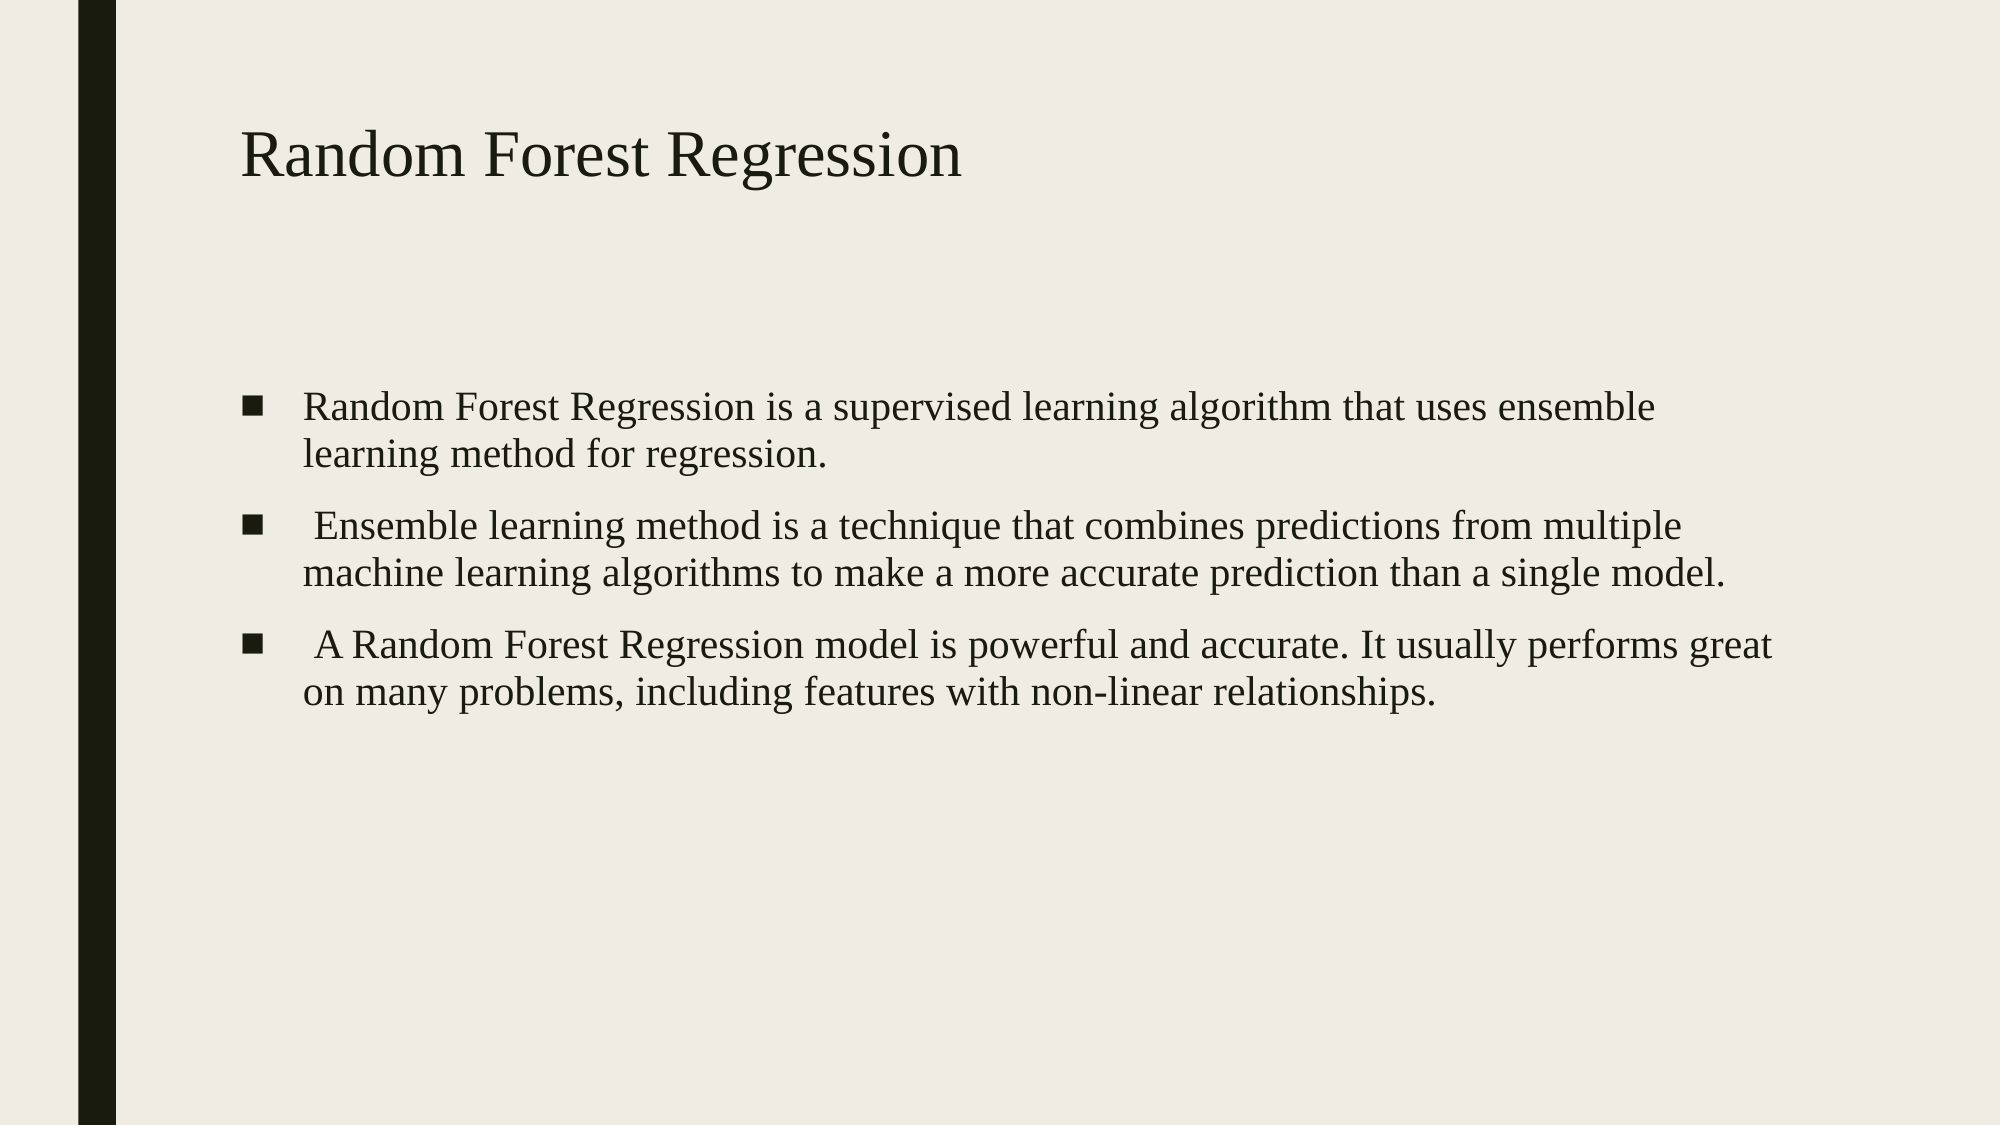

# Random Forest Regression
Random Forest Regression is a supervised learning algorithm that uses ensemble learning method for regression.
 Ensemble learning method is a technique that combines predictions from multiple machine learning algorithms to make a more accurate prediction than a single model.
 A Random Forest Regression model is powerful and accurate. It usually performs great on many problems, including features with non-linear relationships.